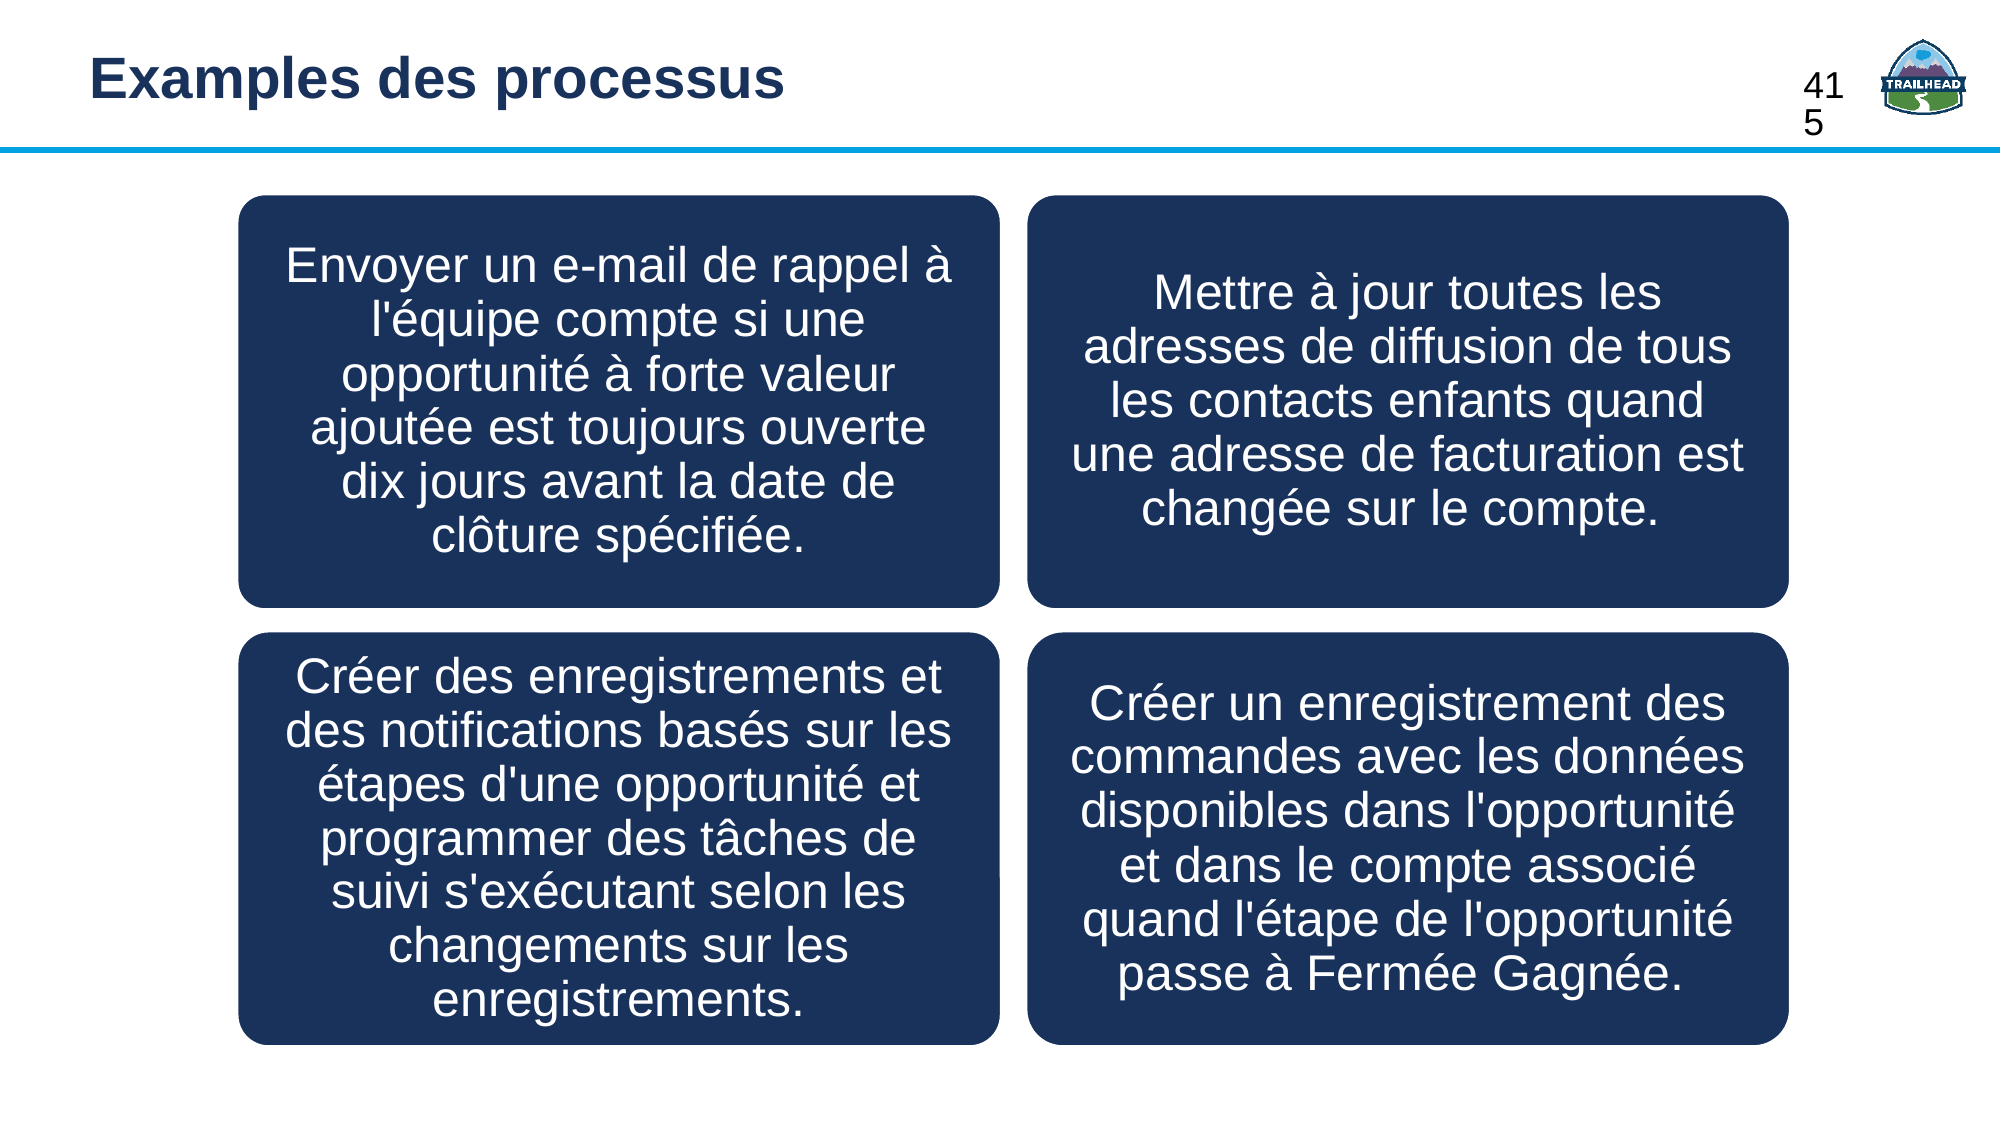

Examples des processus
415
Envoyer un e-mail de rappel à l'équipe compte si une opportunité à forte valeur ajoutée est toujours ouverte dix jours avant la date de clôture spécifiée.
Mettre à jour toutes les adresses de diffusion de tous les contacts enfants quand une adresse de facturation est changée sur le compte.
Créer des enregistrements et des notifications basés sur les étapes d'une opportunité et programmer des tâches de suivi s'exécutant selon les changements sur les enregistrements.
Créer un enregistrement des commandes avec les données disponibles dans l'opportunité et dans le compte associé quand l'étape de l'opportunité passe à Fermée Gagnée.